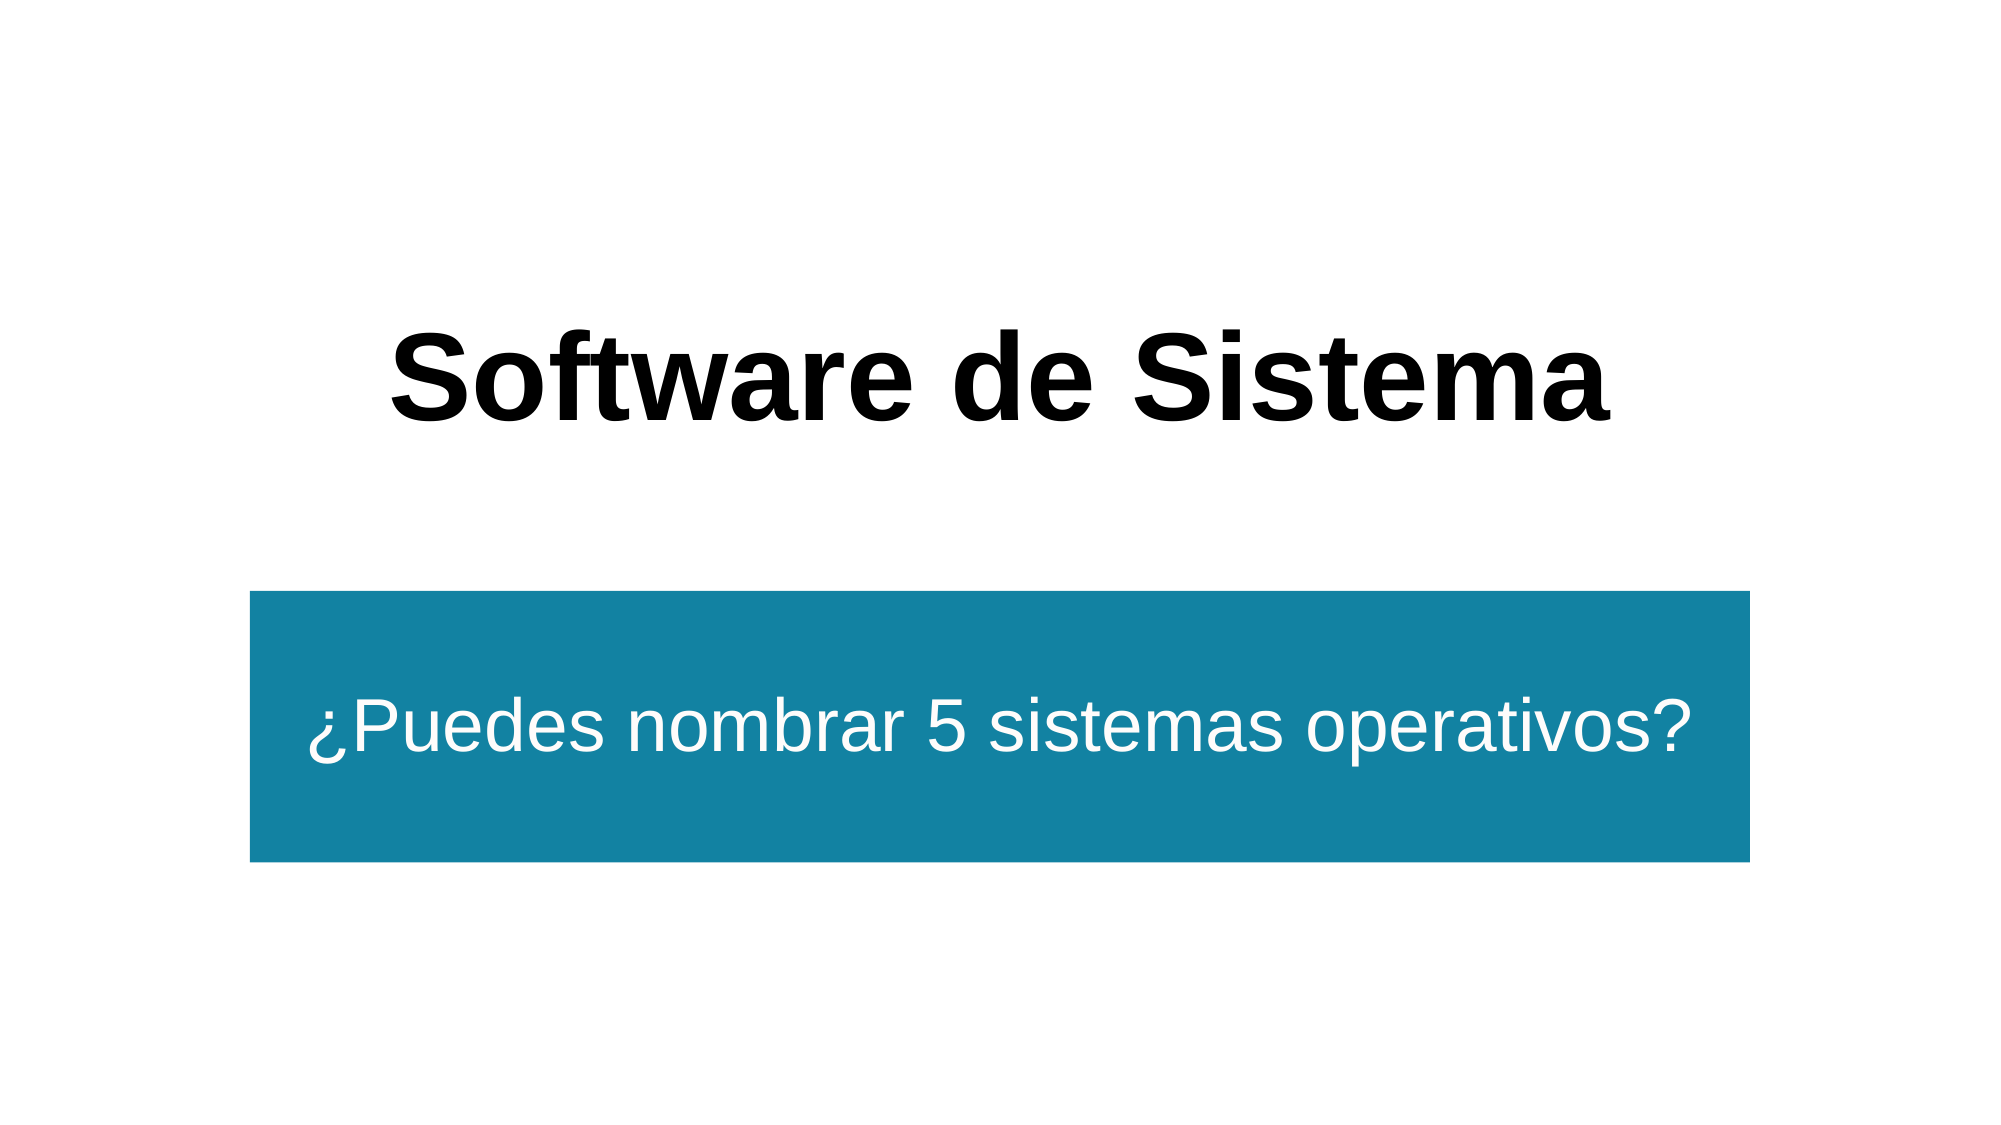

# Software de Sistema
¿Puedes nombrar 5 sistemas operativos?